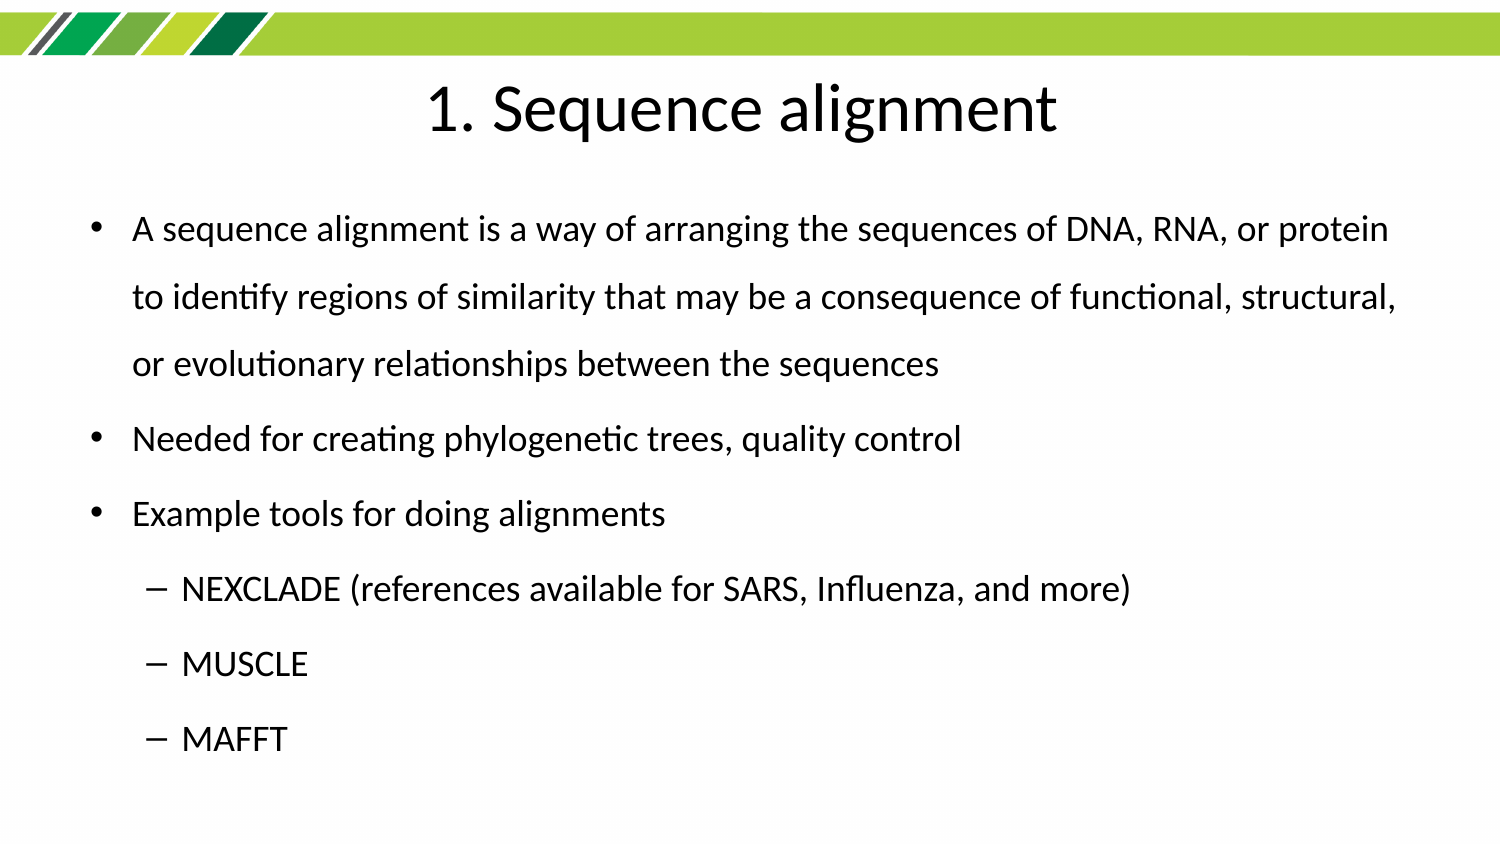

# 1. Sequence alignment
A sequence alignment is a way of arranging the sequences of DNA, RNA, or protein to identify regions of similarity that may be a consequence of functional, structural, or evolutionary relationships between the sequences
Needed for creating phylogenetic trees, quality control
Example tools for doing alignments
NEXCLADE (references available for SARS, Influenza, and more)
MUSCLE
MAFFT